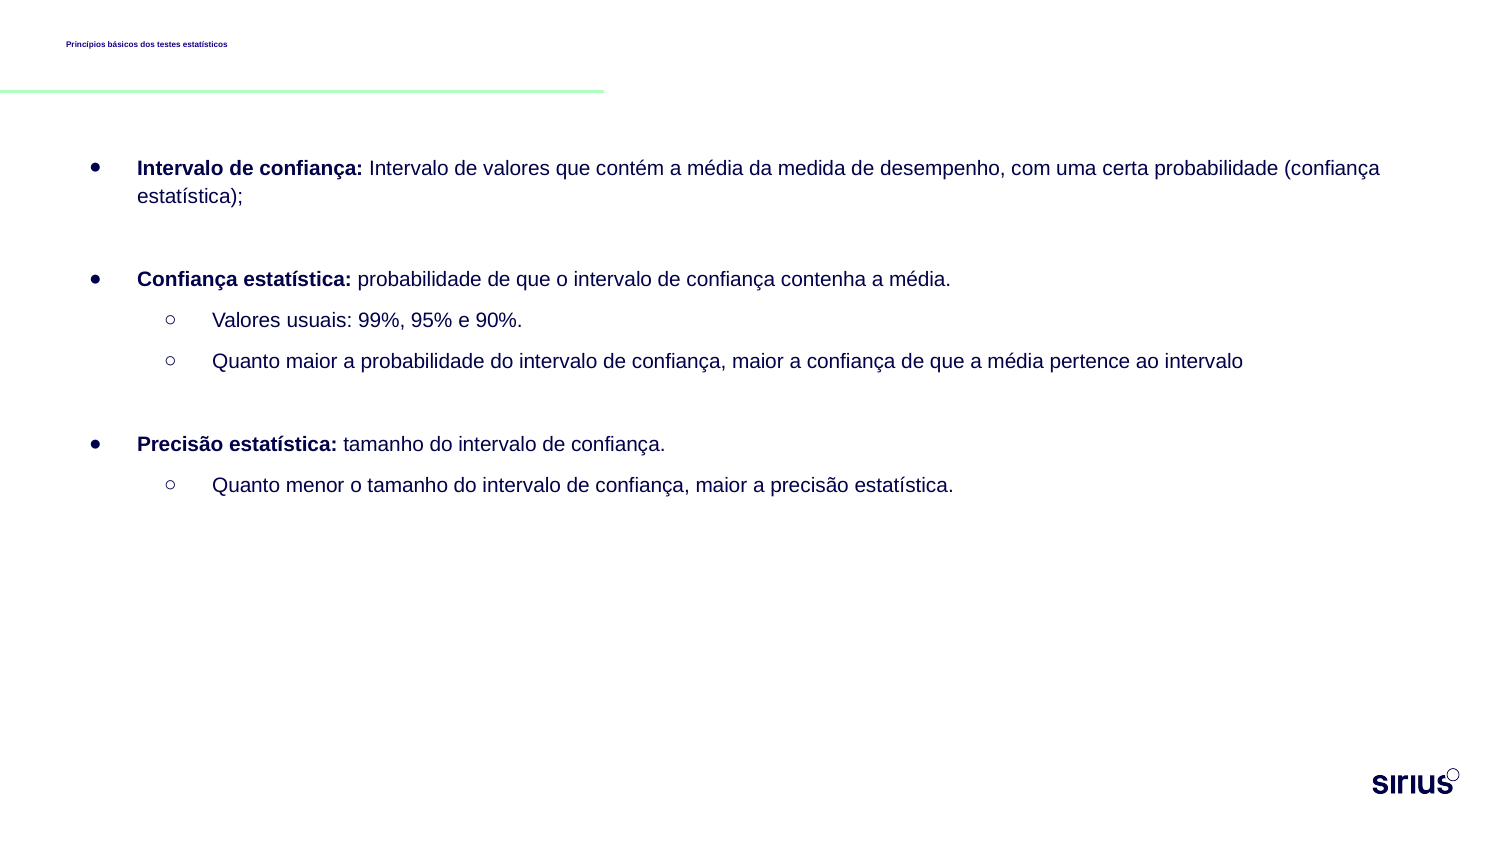

# Princípios básicos dos testes estatísticos
Intervalo de confiança: Intervalo de valores que contém a média da medida de desempenho, com uma certa probabilidade (confiança estatística);

Confiança estatística: probabilidade de que o intervalo de confiança contenha a média.
Valores usuais: 99%, 95% e 90%.
Quanto maior a probabilidade do intervalo de confiança, maior a confiança de que a média pertence ao intervalo

Precisão estatística: tamanho do intervalo de confiança.
Quanto menor o tamanho do intervalo de confiança, maior a precisão estatística.